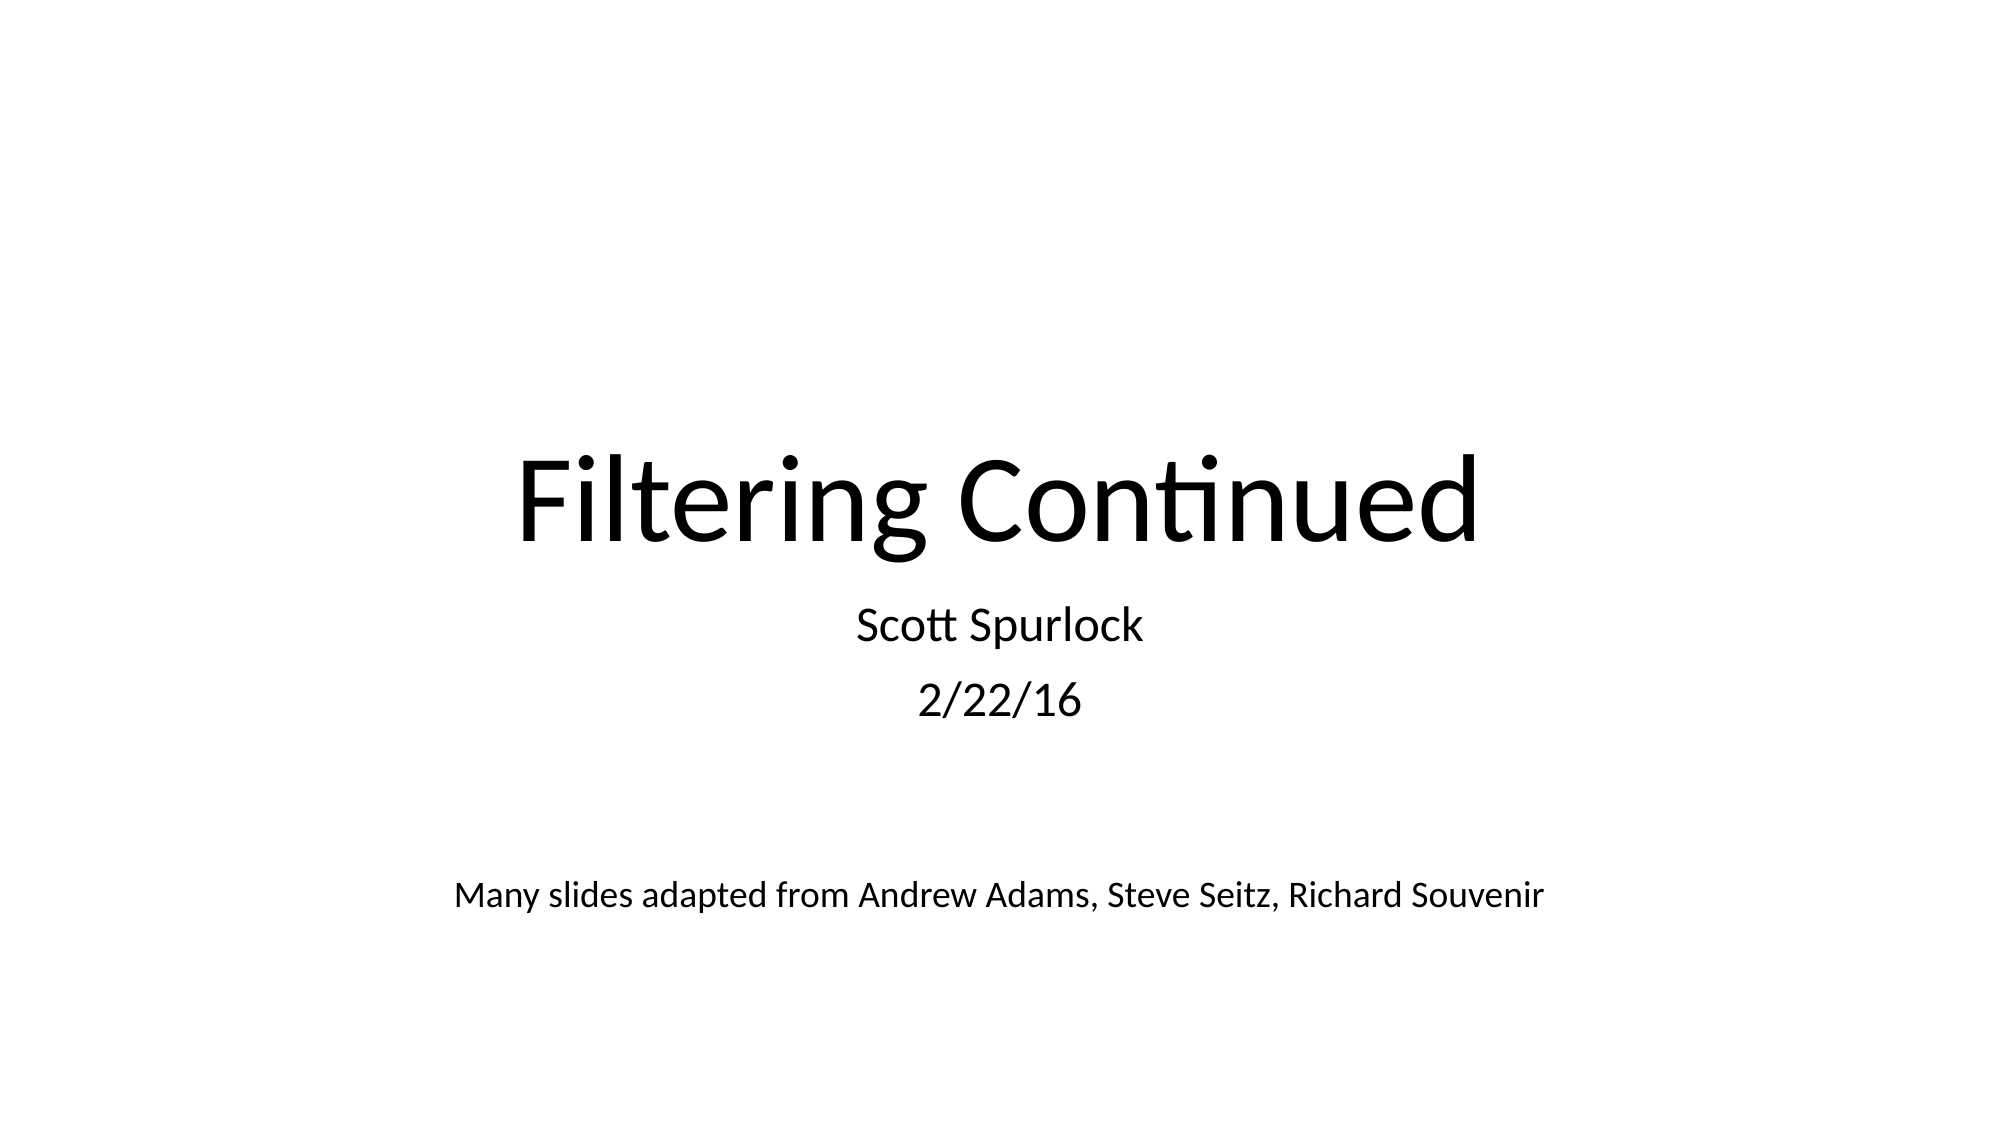

# Filtering Continued
Scott Spurlock
2/22/16
Many slides adapted from Andrew Adams, Steve Seitz, Richard Souvenir